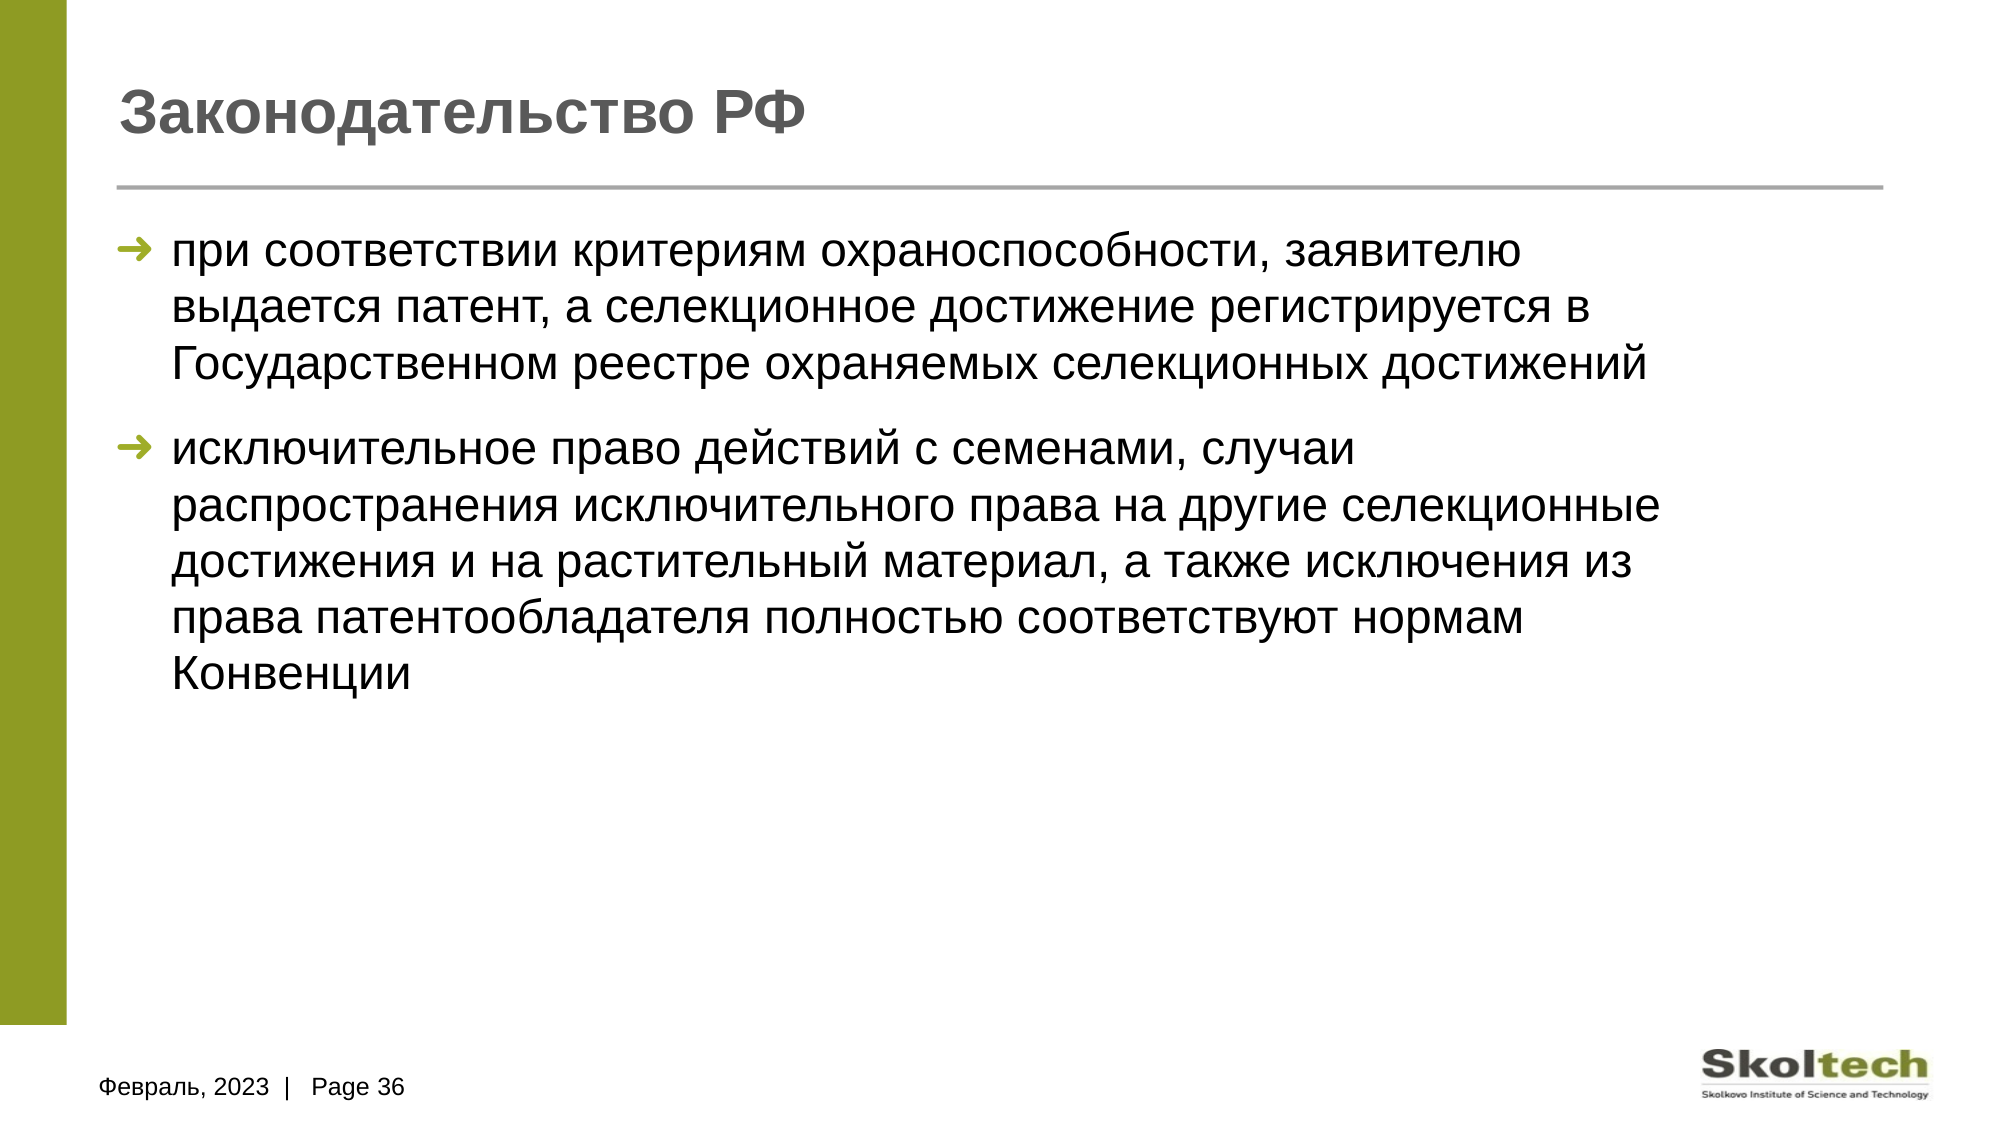

# Законодательство РФ
при соответствии критериям охраноспособности, заявителю выдается патент, а селекционное достижение регистрируется в Государственном реестре охраняемых селекционных достижений
исключительное право действий с семенами, случаи распространения исключительного права на другие селекционные достижения и на растительный материал, а также исключения из права патентообладателя полностью соответствуют нормам Конвенции

Февраль, 2023  |   Page 36